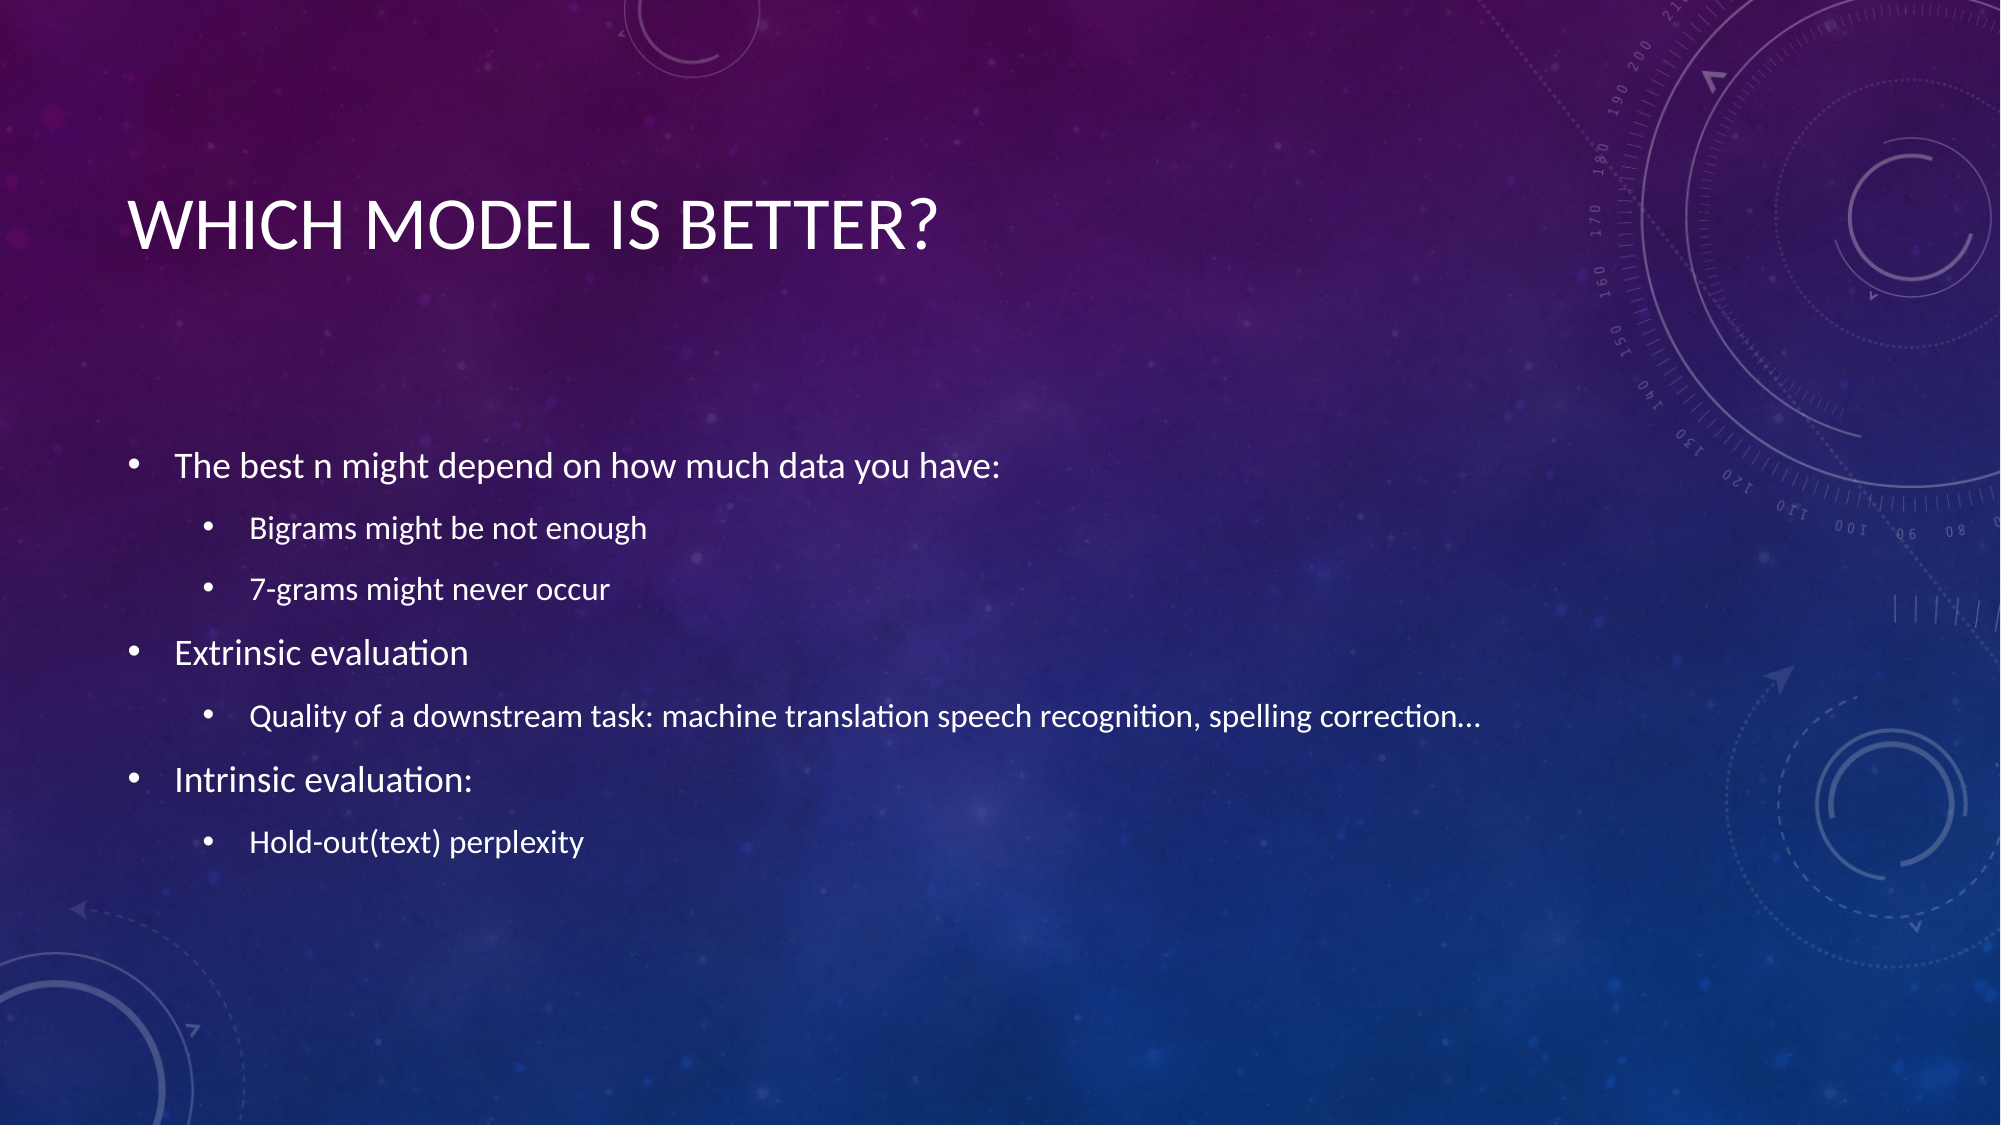

# Which model is better?
The best n might depend on how much data you have:
Bigrams might be not enough
7-grams might never occur
Extrinsic evaluation
Quality of a downstream task: machine translation speech recognition, spelling correction…
Intrinsic evaluation:
Hold-out(text) perplexity